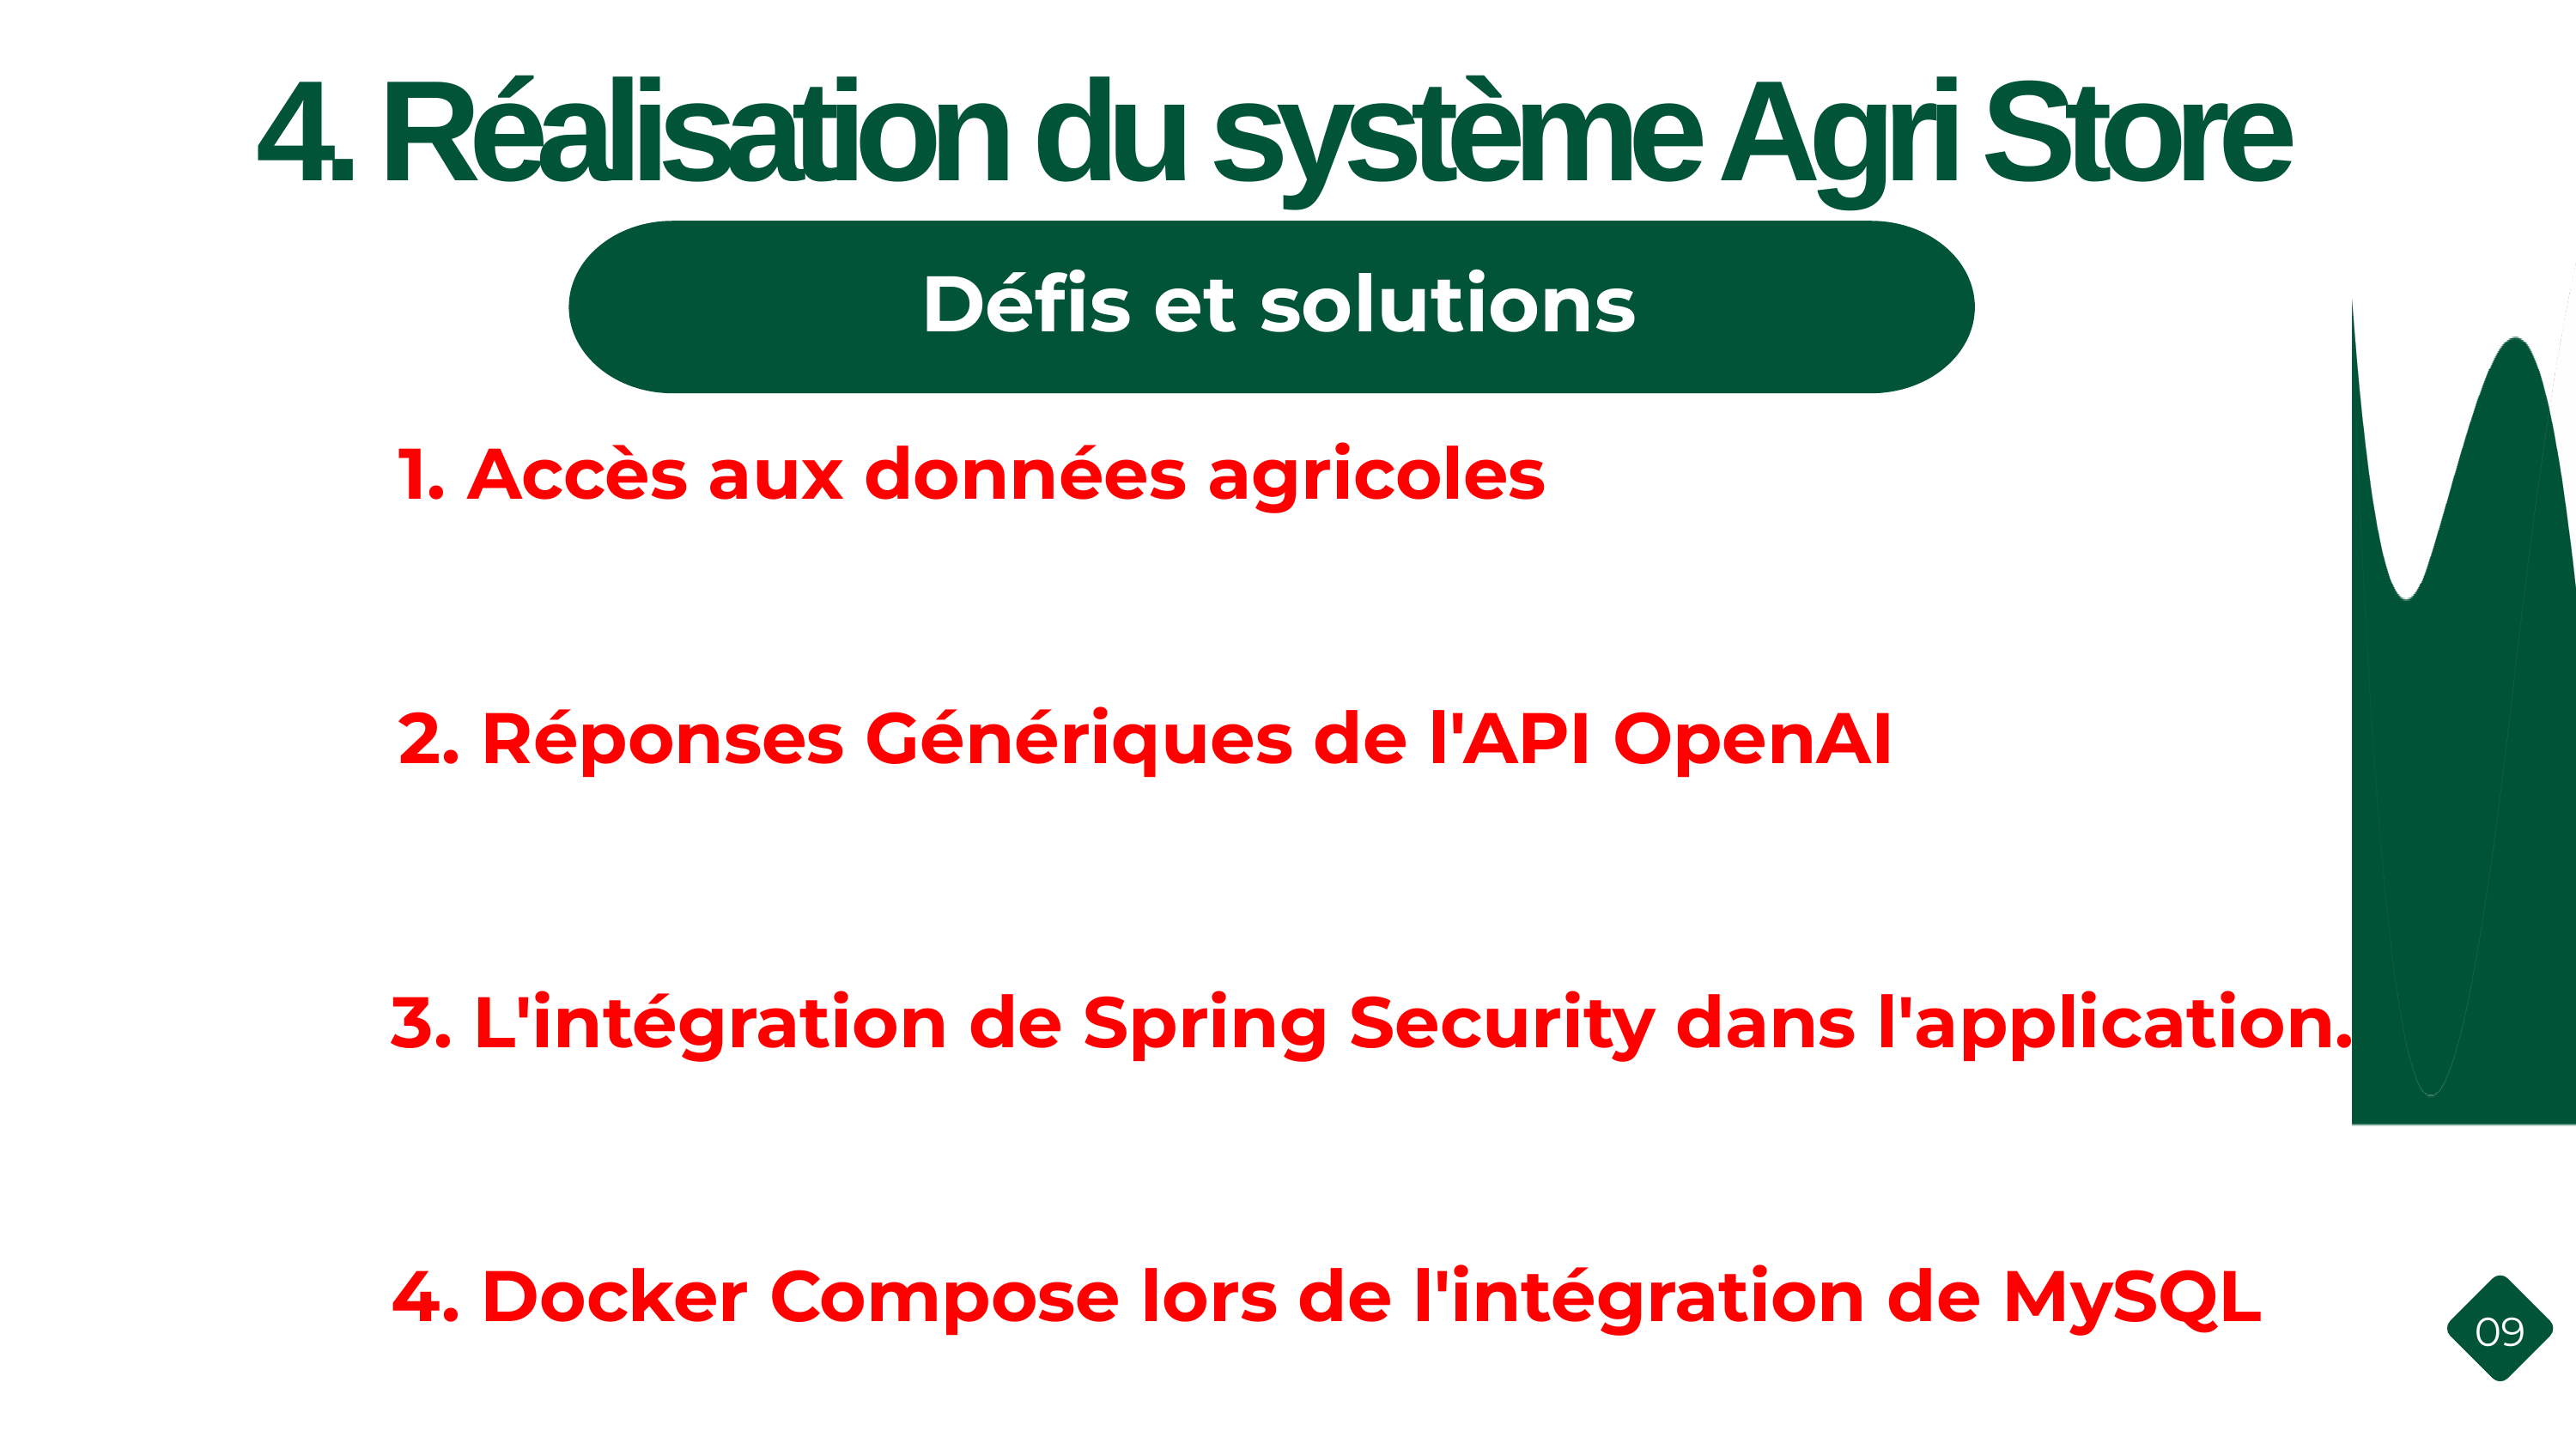

4. Réalisation du système Agri Store

   Défis et solutions
 Accès aux données agricoles

2. Réponses Génériques de l'API OpenAI
3. L'intégration de Spring Security dans l'application.
4. Docker Compose lors de l'intégration de MySQL

09